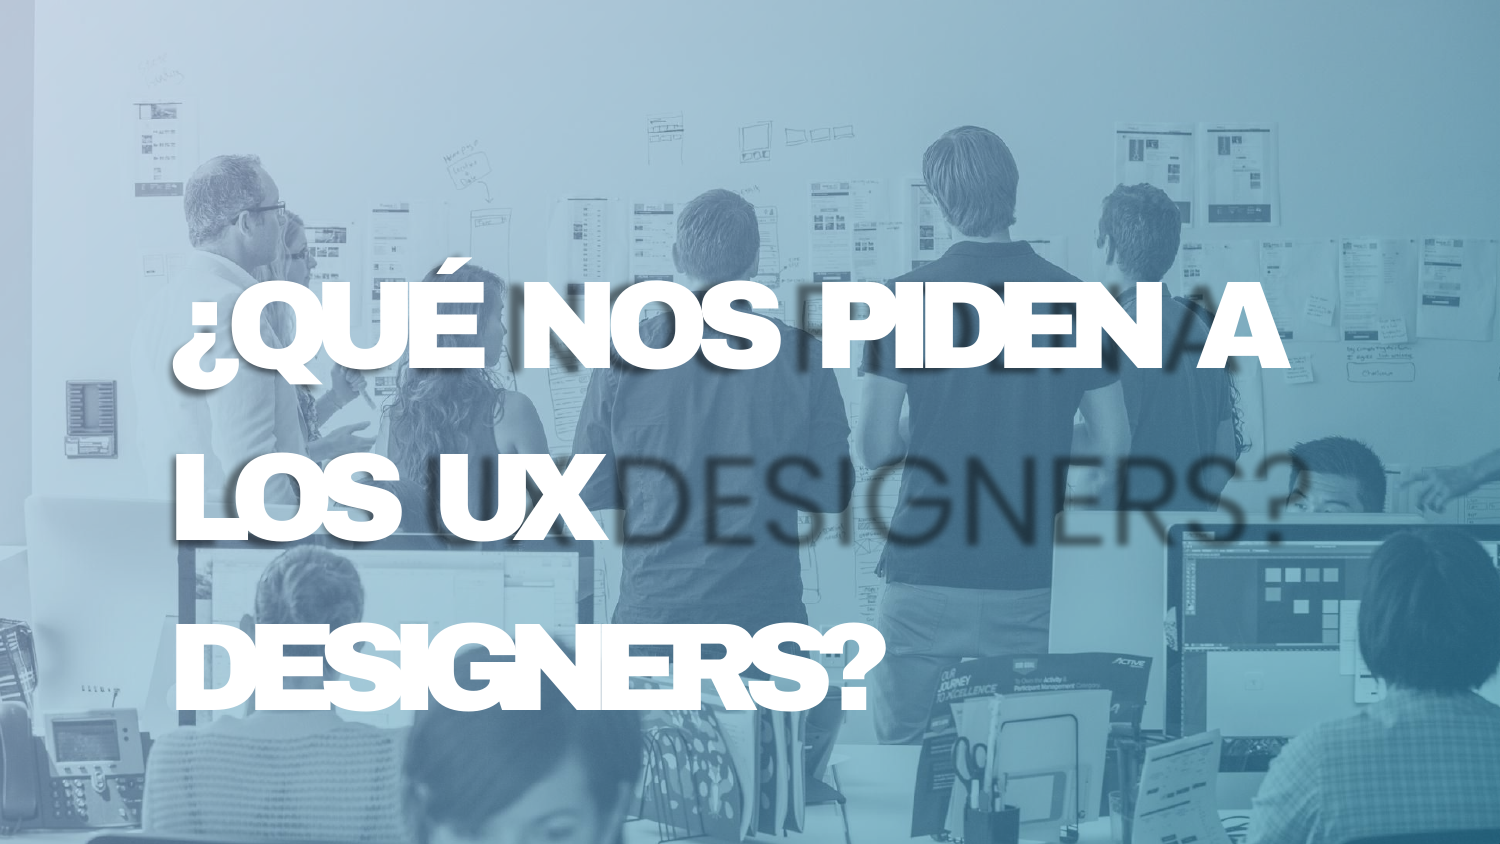

# ¿QUÉ NOS PIDEN A  LOS UX DESIGNERS?